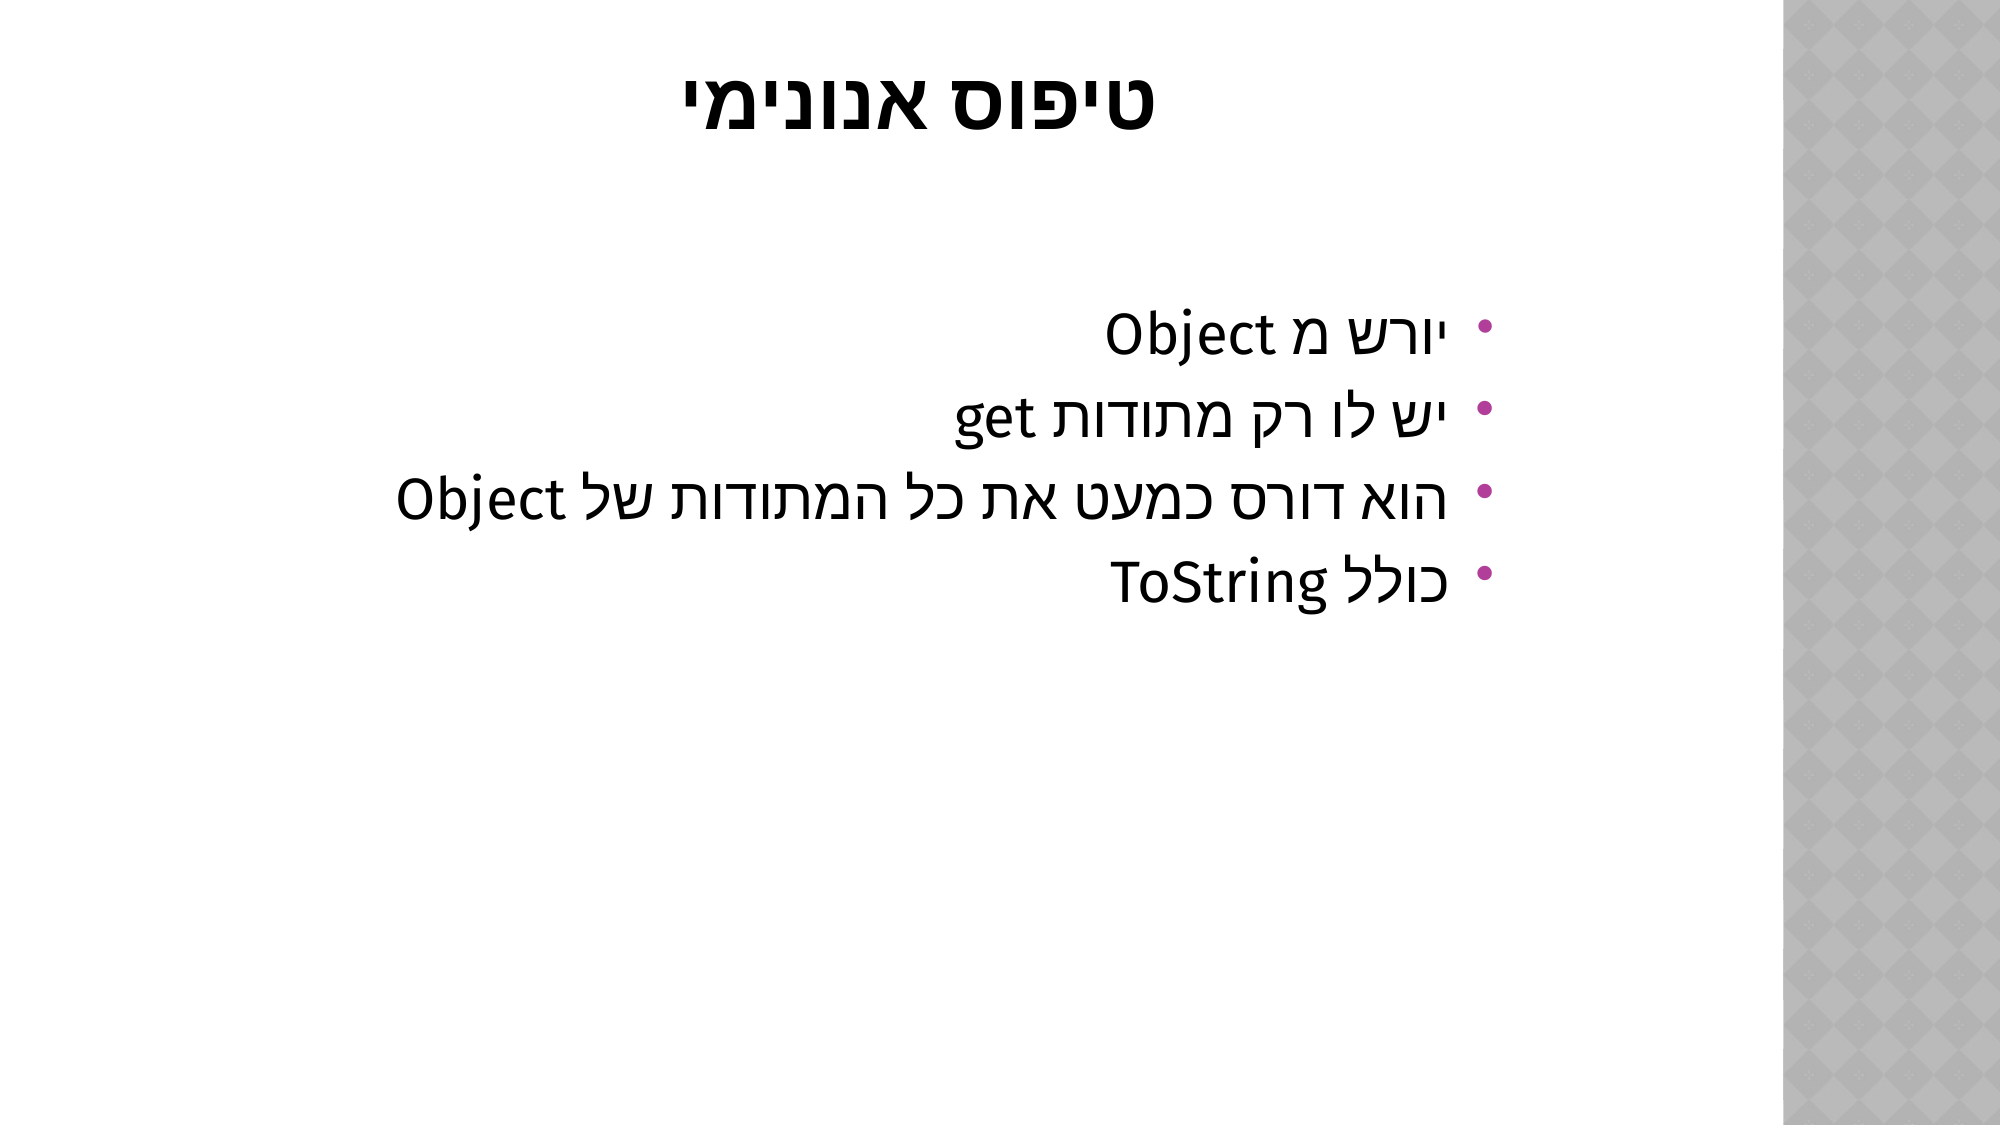

# טיפוס אנונימי
יורש מ Object
יש לו רק מתודות get
הוא דורס כמעט את כל המתודות של Object
כולל ToString